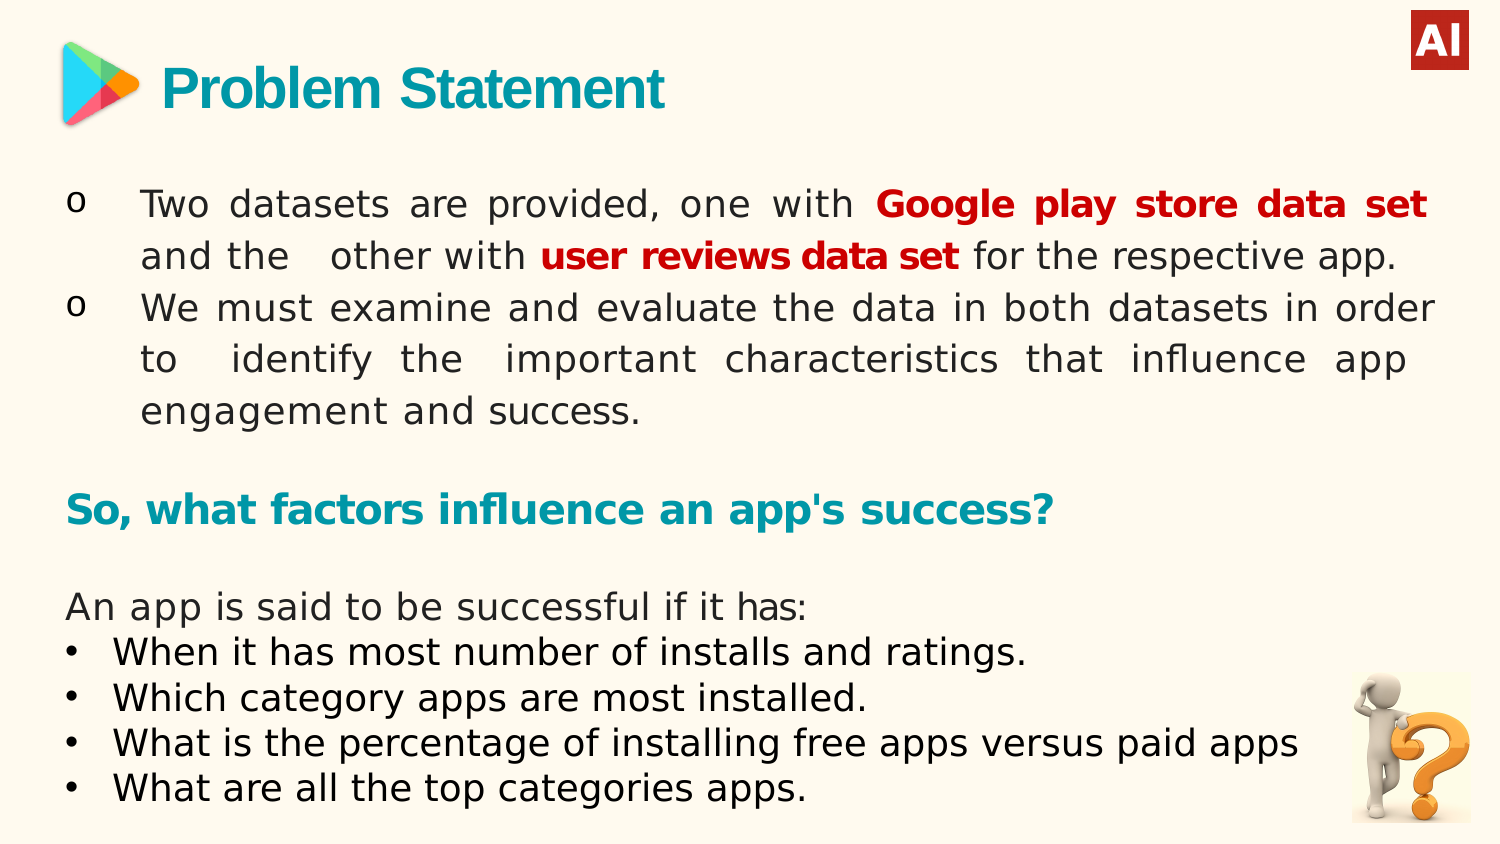

Problem Statement
# Problem Statement
Two datasets are provided, one with Google play store data set and the  other with user reviews data set for the respective app.
We must examine and evaluate the data in both datasets in order to  identify the important characteristics that inﬂuence app  engagement and success.

So, what factors inﬂuence an app's success?

An app is said to be successful if it has:
When it has most number of installs and ratings.
Which category apps are most installed.
What is the percentage of installing free apps versus paid apps
What are all the top categories apps.